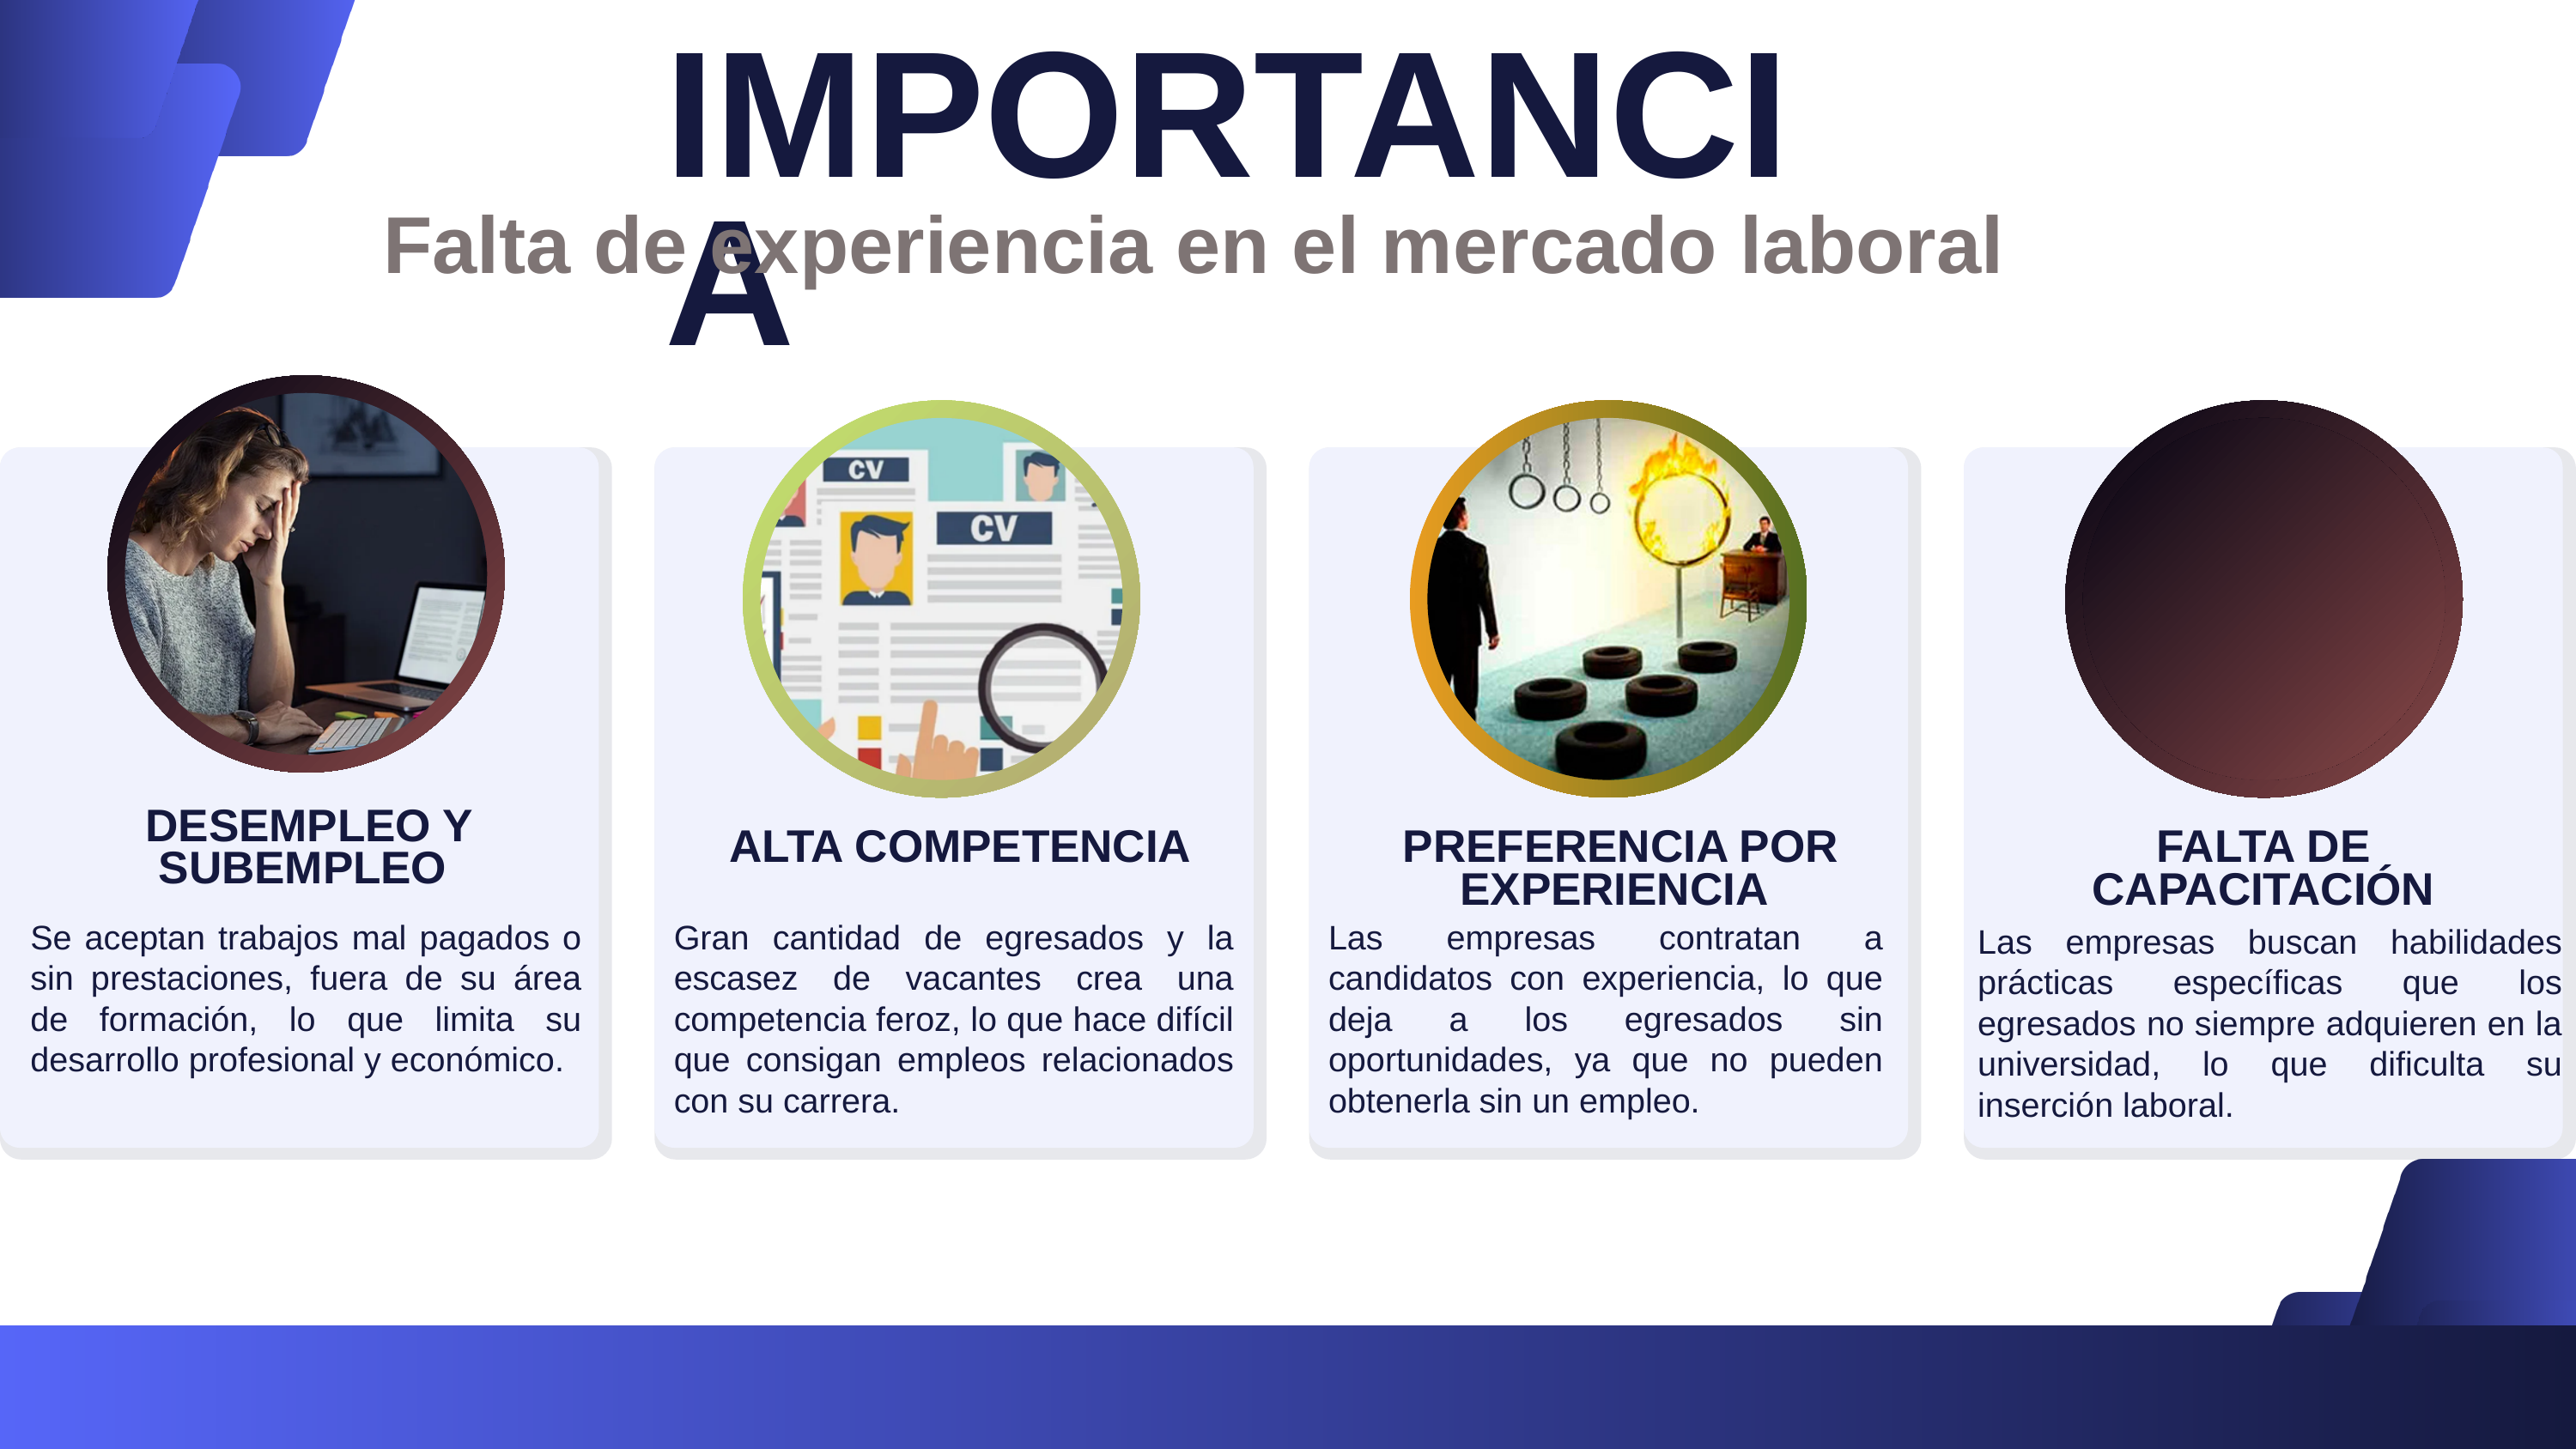

IMPORTANCIA

Falta de experiencia en el mercado laboral

 DESEMPLEO Y SUBEMPLEO
ALTA COMPETENCIA
 PREFERENCIA POR EXPERIENCIA
FALTA DE CAPACITACIÓN
Se aceptan trabajos mal pagados o sin prestaciones, fuera de su área de formación, lo que limita su desarrollo profesional y económico.
Gran cantidad de egresados y la escasez de vacantes crea una competencia feroz, lo que hace difícil que consigan empleos relacionados con su carrera.
Las empresas contratan a candidatos con experiencia, lo que deja a los egresados sin oportunidades, ya que no pueden obtenerla sin un empleo.
Las empresas buscan habilidades prácticas específicas que los egresados no siempre adquieren en la universidad, lo que dificulta su inserción laboral.